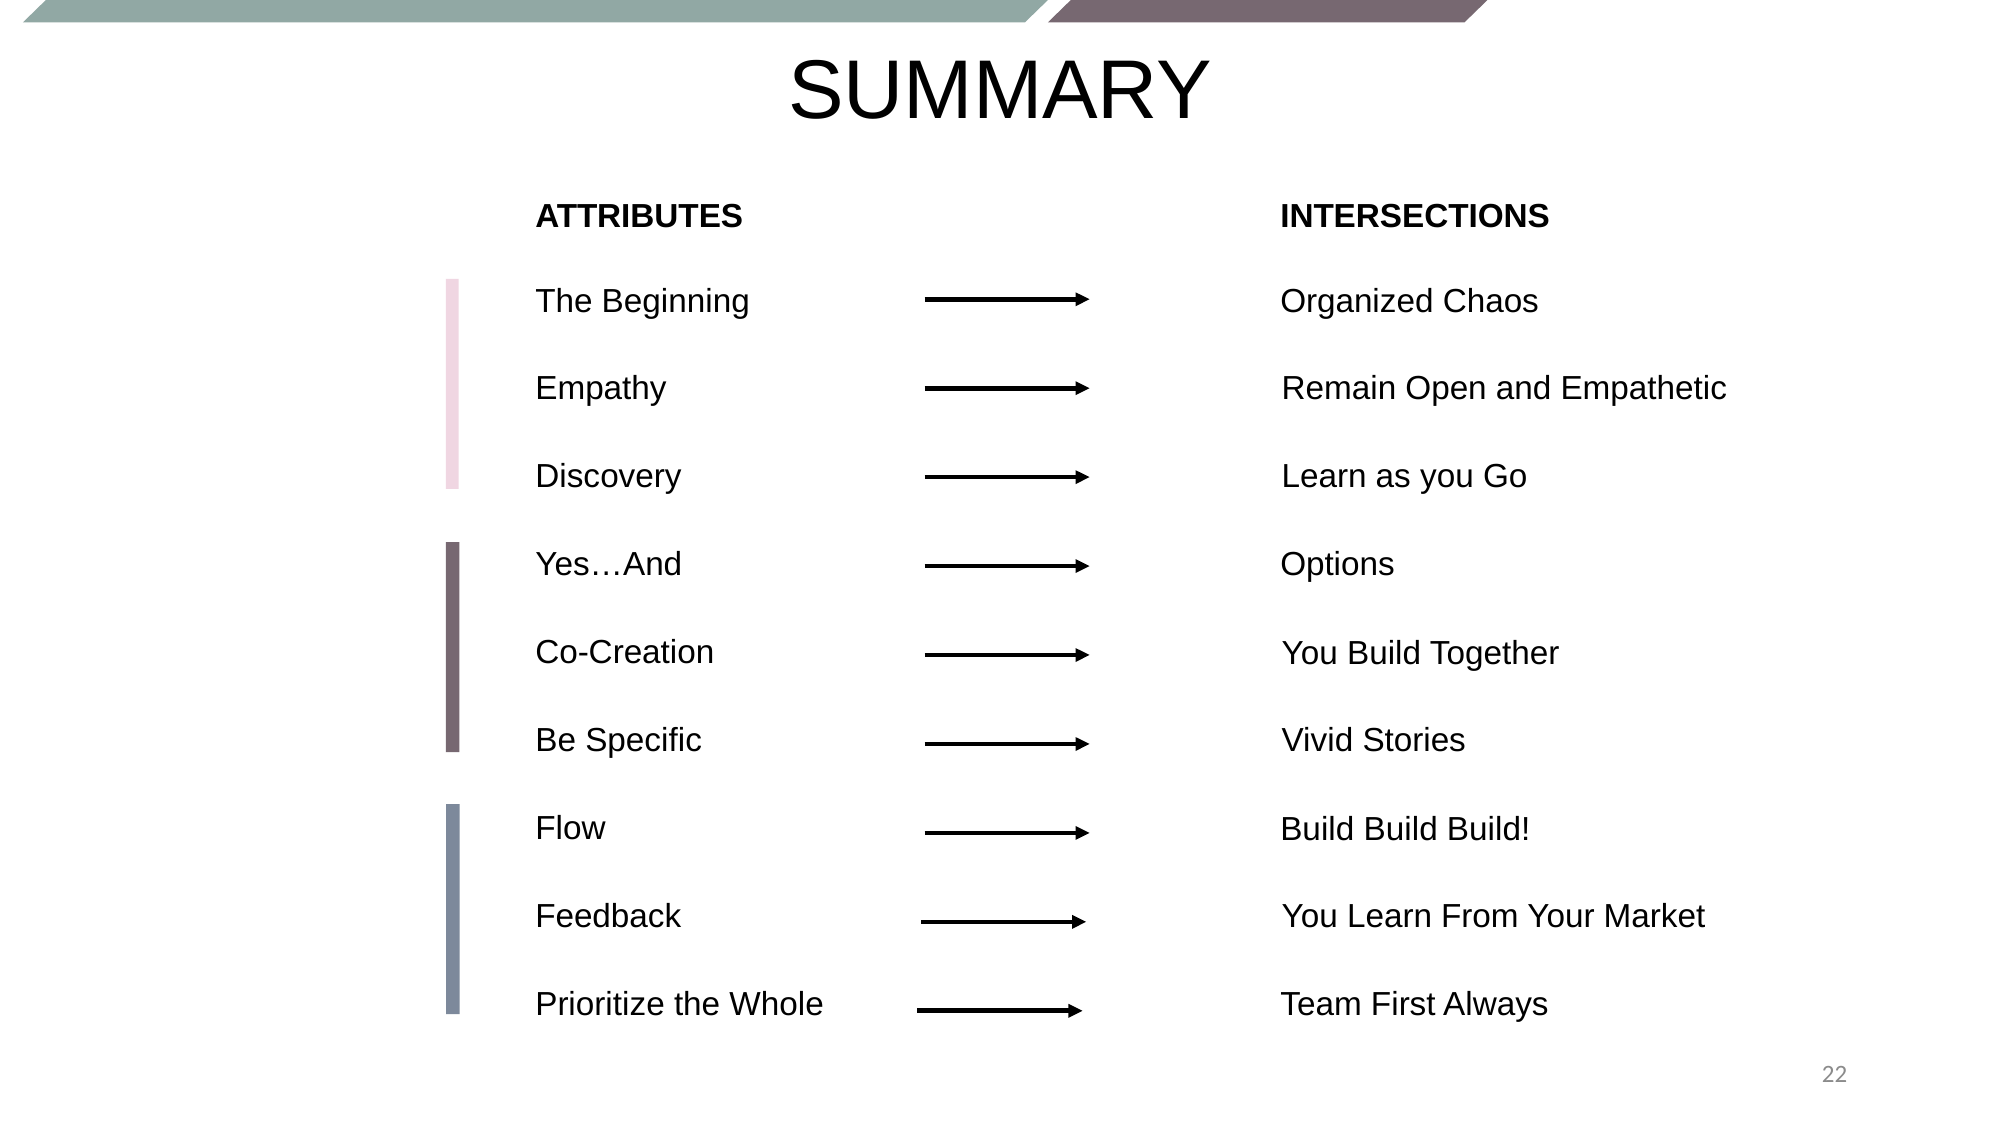

SUMMARY
ATTRIBUTES
INTERSECTIONS

The Beginning
Organized Chaos
Empathy
Remain Open and Empathetic
Discovery
Learn as you Go

Yes…And
Options
Co-Creation
You Build Together
Be Specific
Vivid Stories

Flow
Build Build Build!
You Learn From Your Market
Feedback
Prioritize the Whole
Team First Always
22